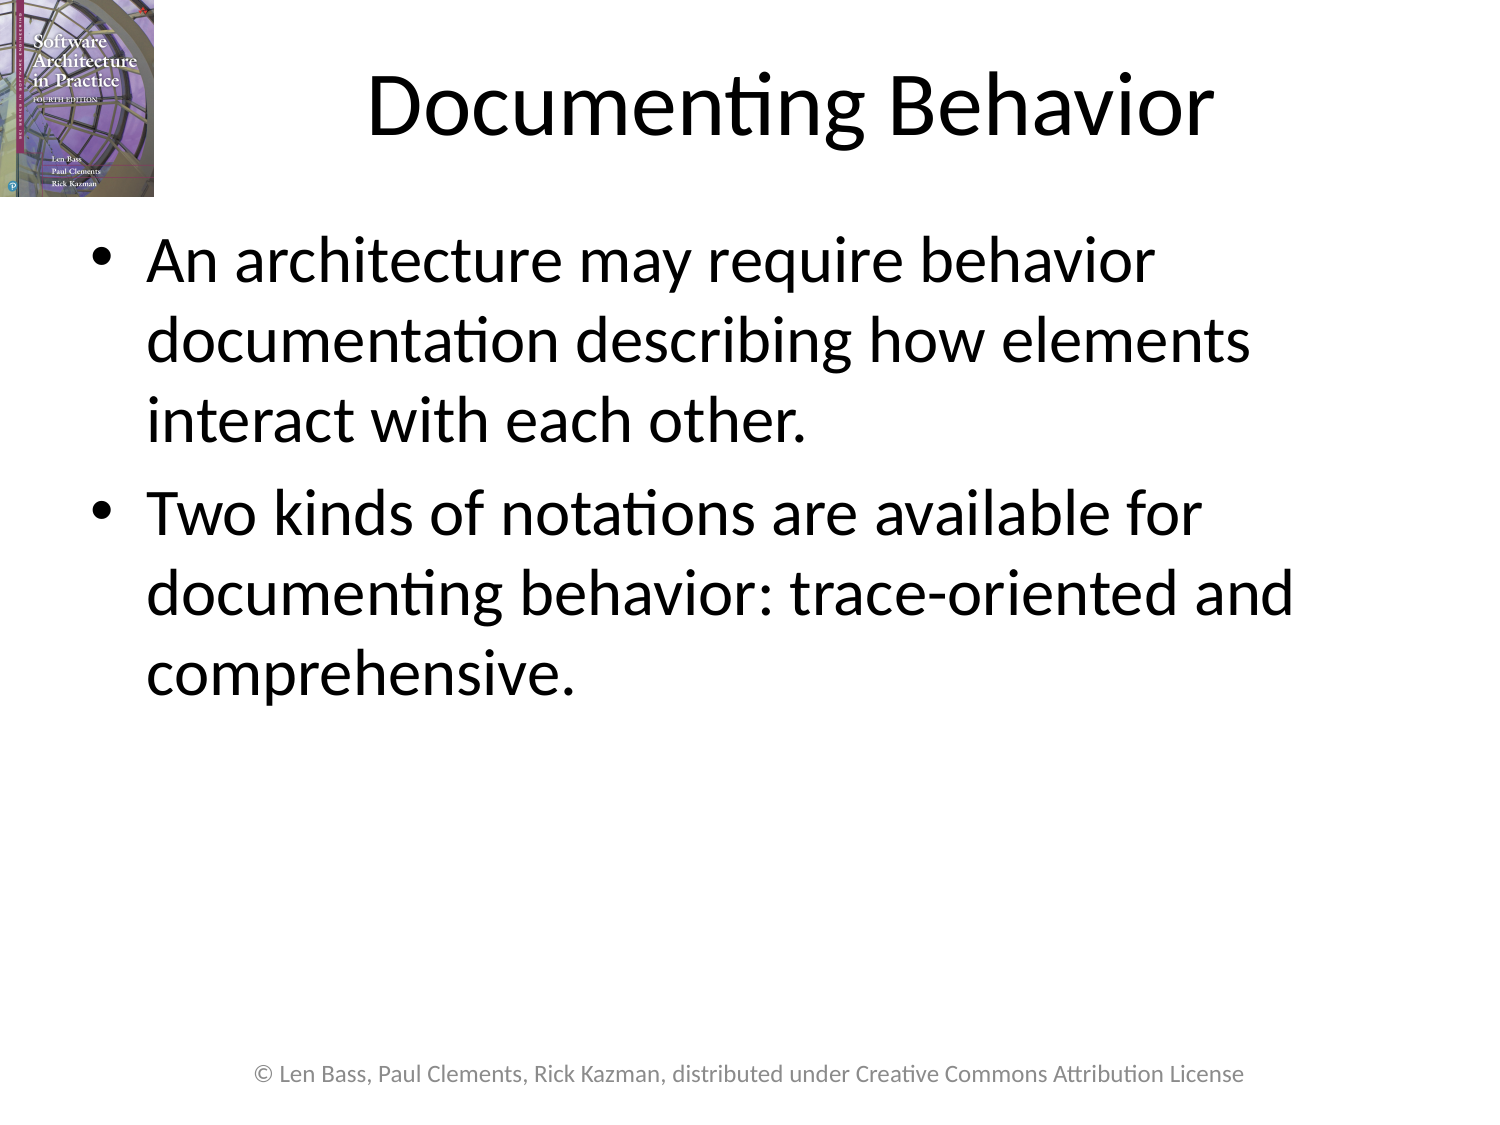

# Documenting Behavior
An architecture may require behavior documentation describing how elements interact with each other.
Two kinds of notations are available for documenting behavior: trace-oriented and comprehensive.

© Len Bass, Paul Clements, Rick Kazman, distributed under Creative Commons Attribution License